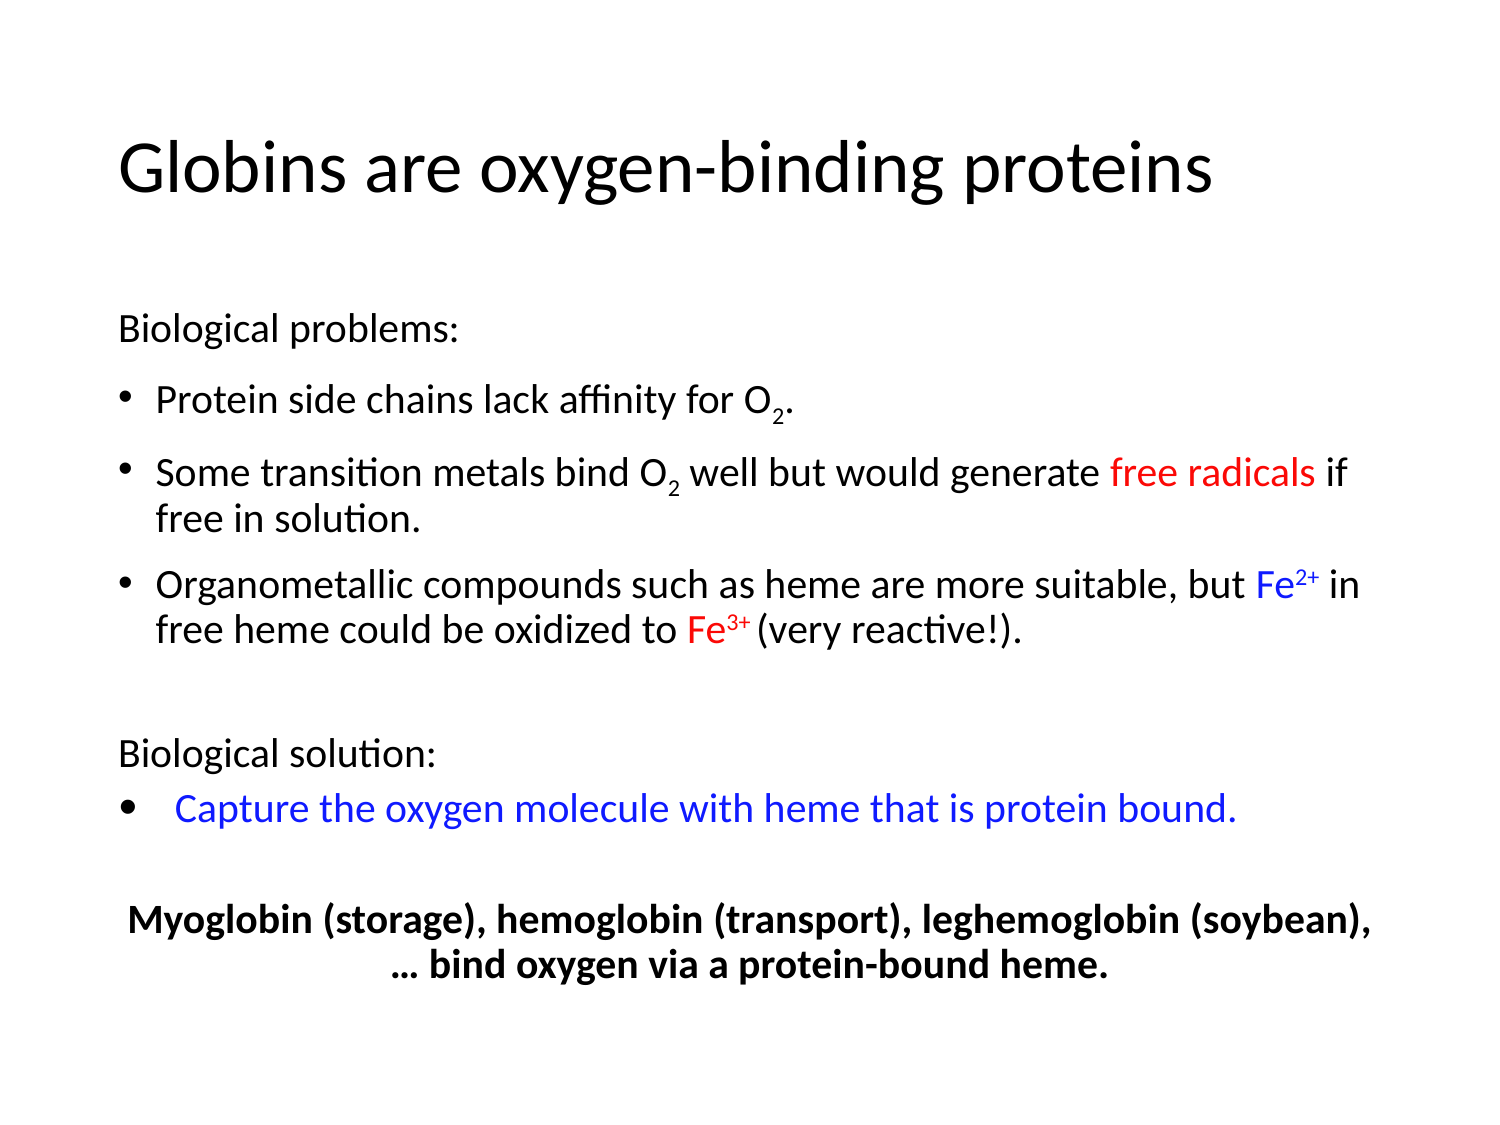

# Globins are oxygen-binding proteins
Biological problems:
Protein side chains lack affinity for O2.
Some transition metals bind O2 well but would generate free radicals if free in solution.
Organometallic compounds such as heme are more suitable, but Fe2+ in free heme could be oxidized to Fe3+ (very reactive!).

Biological solution:
Capture the oxygen molecule with heme that is protein bound.

Myoglobin (storage), hemoglobin (transport), leghemoglobin (soybean), … bind oxygen via a protein-bound heme.